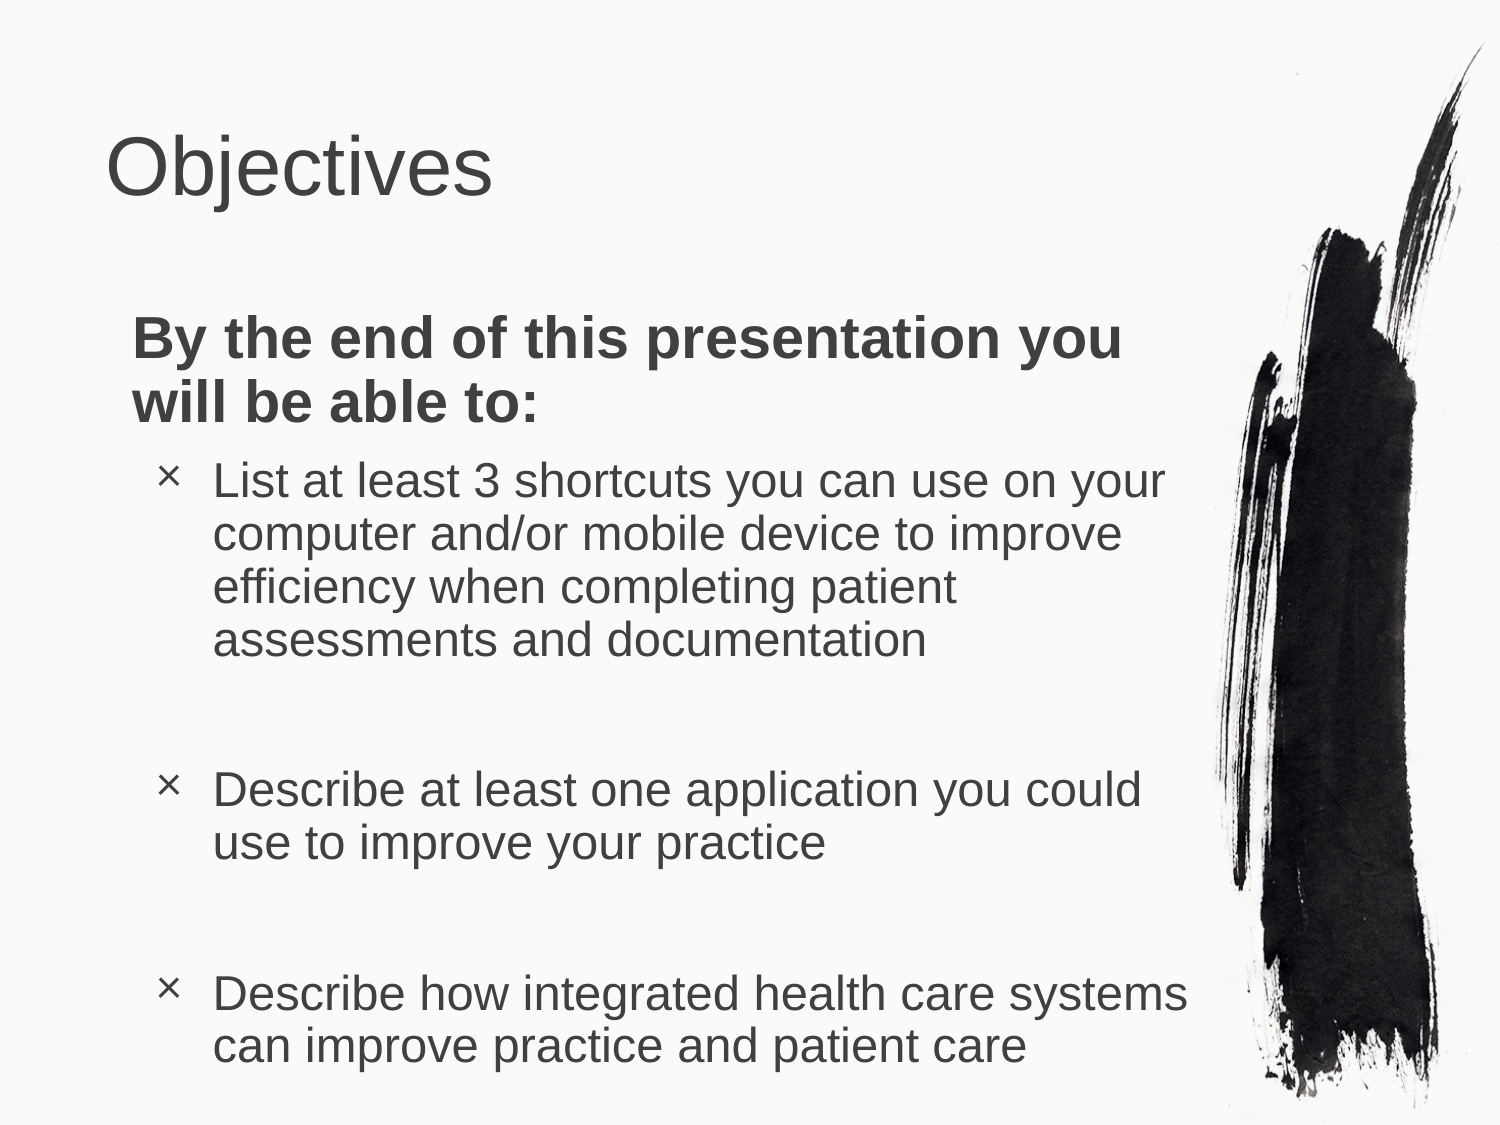

# Objectives
By the end of this presentation you will be able to:
List at least 3 shortcuts you can use on your computer and/or mobile device to improve efficiency when completing patient assessments and documentation

Describe at least one application you could use to improve your practice

Describe how integrated health care systems can improve practice and patient care